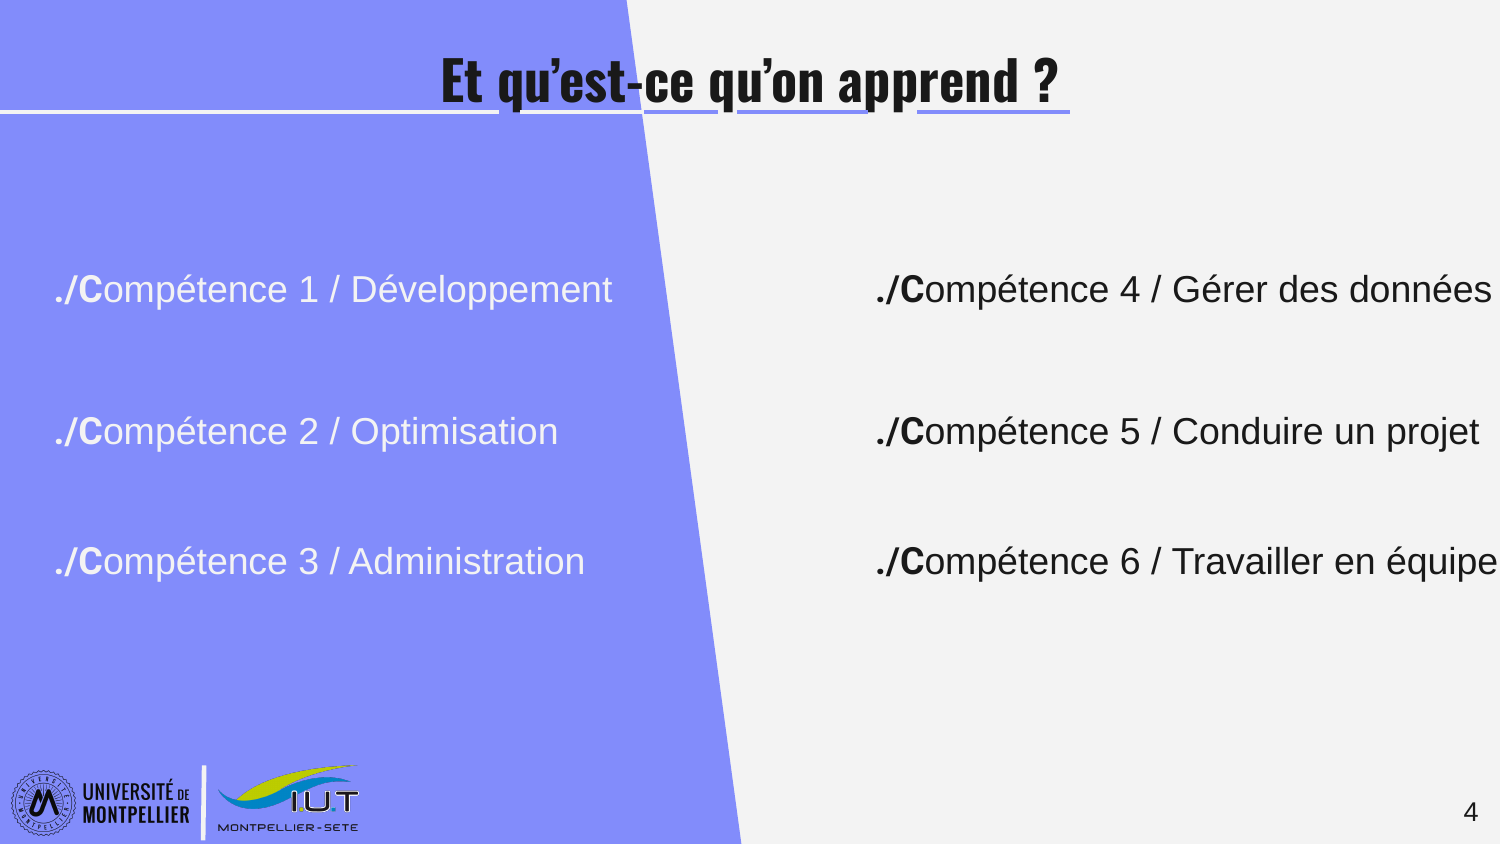

# Et qu’est-ce qu’on apprend ?
./Compétence 1 / Développement

./Compétence 4 / Gérer des données

./Compétence 2 / Optimisation

./Compétence 5 / Conduire un projet

./Compétence 6 / Travailler en équipe

./Compétence 3 / Administration

4